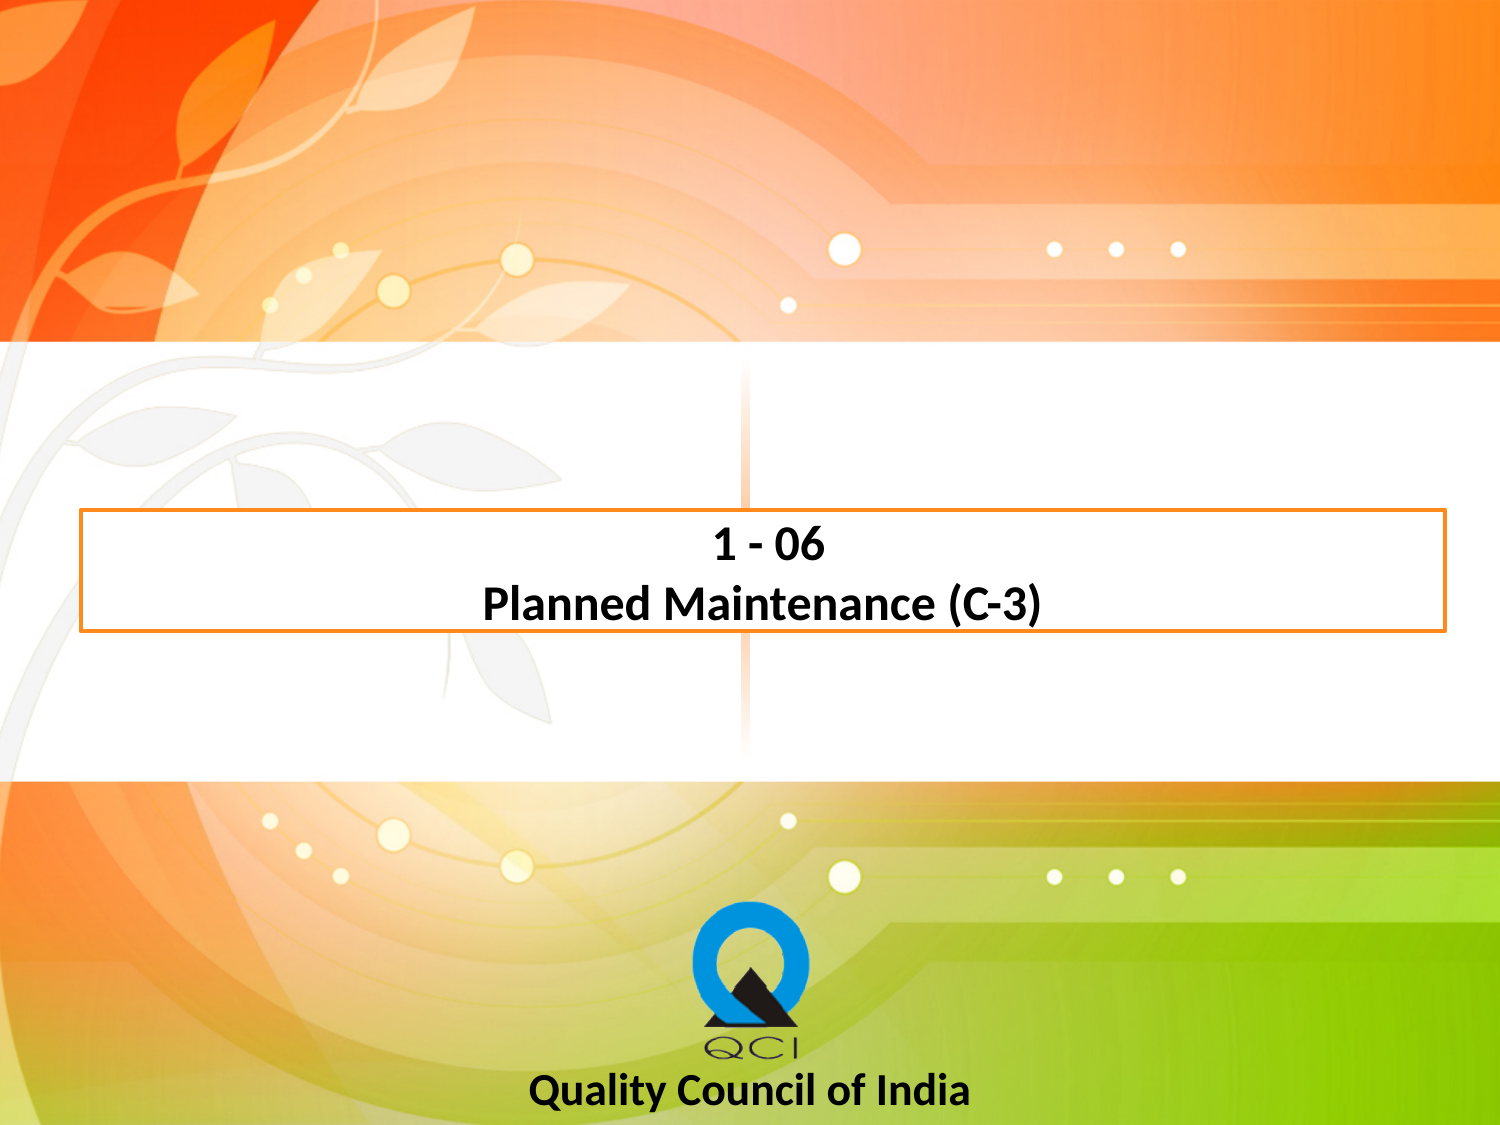

# 1 - 06 Planned Maintenance (C-3)